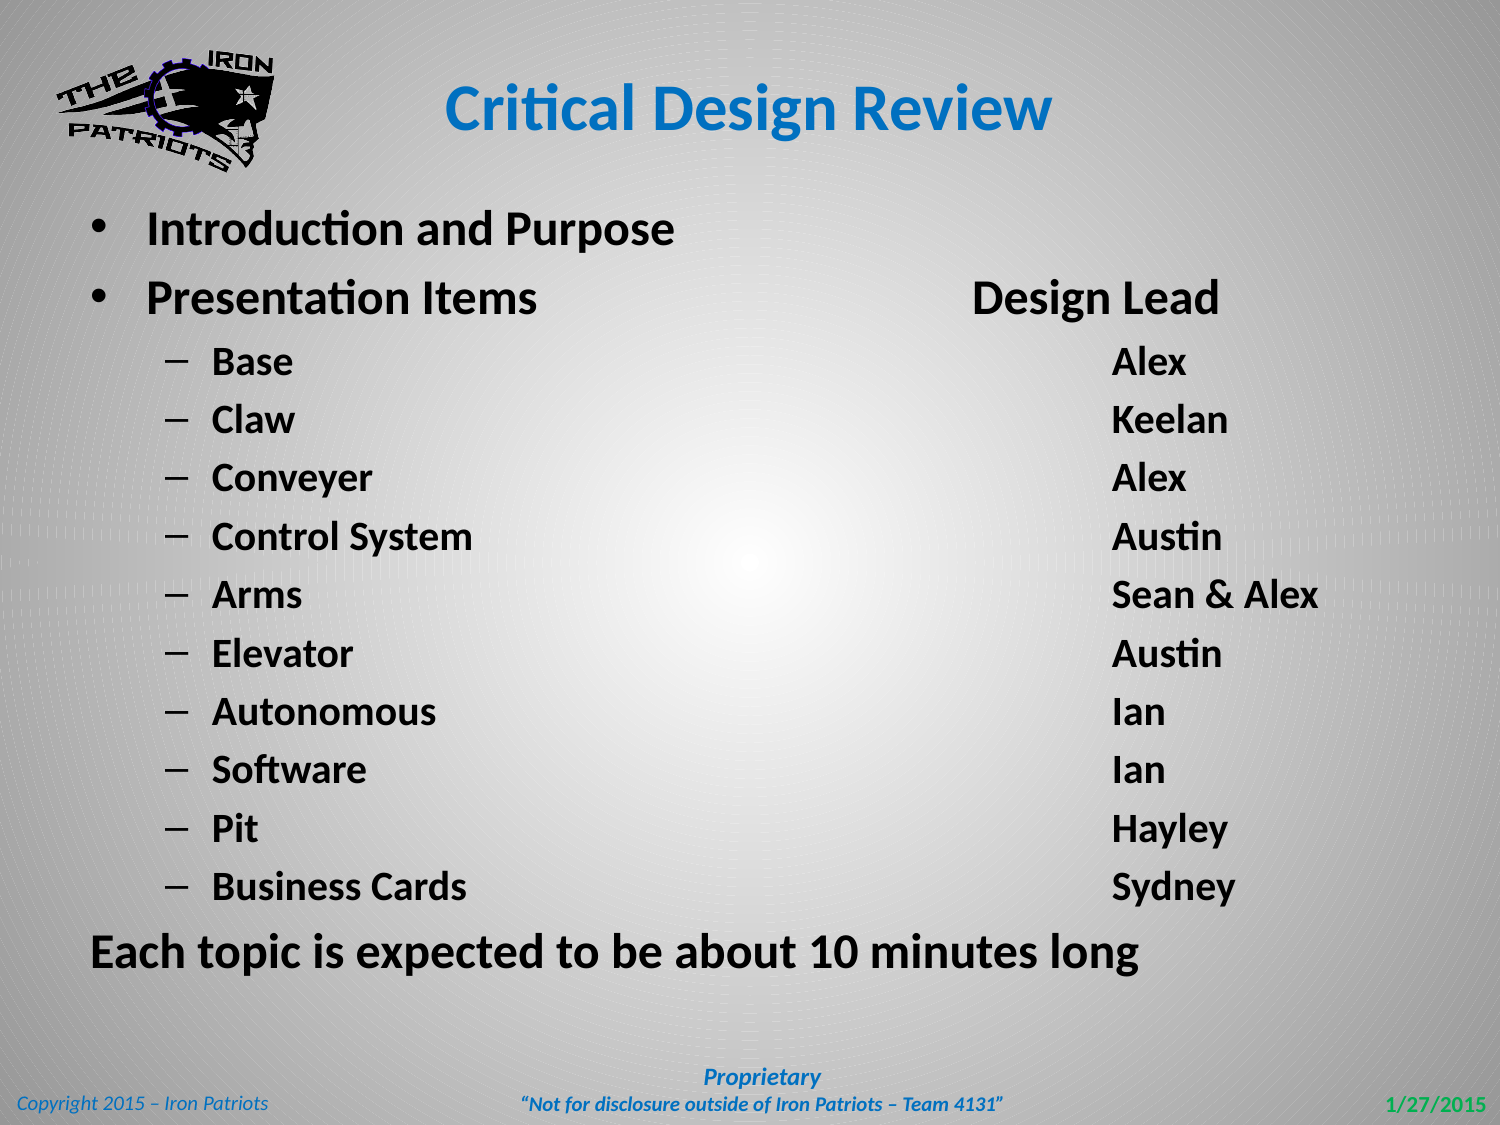

# Critical Design Review
Introduction and Purpose
Presentation Items	Design Lead
Base 	Alex
Claw	Keelan
Conveyer	Alex
Control System	Austin
Arms	Sean & Alex
Elevator	Austin
Autonomous	Ian
Software	Ian
Pit	Hayley
Business Cards	Sydney
Each topic is expected to be about 10 minutes long